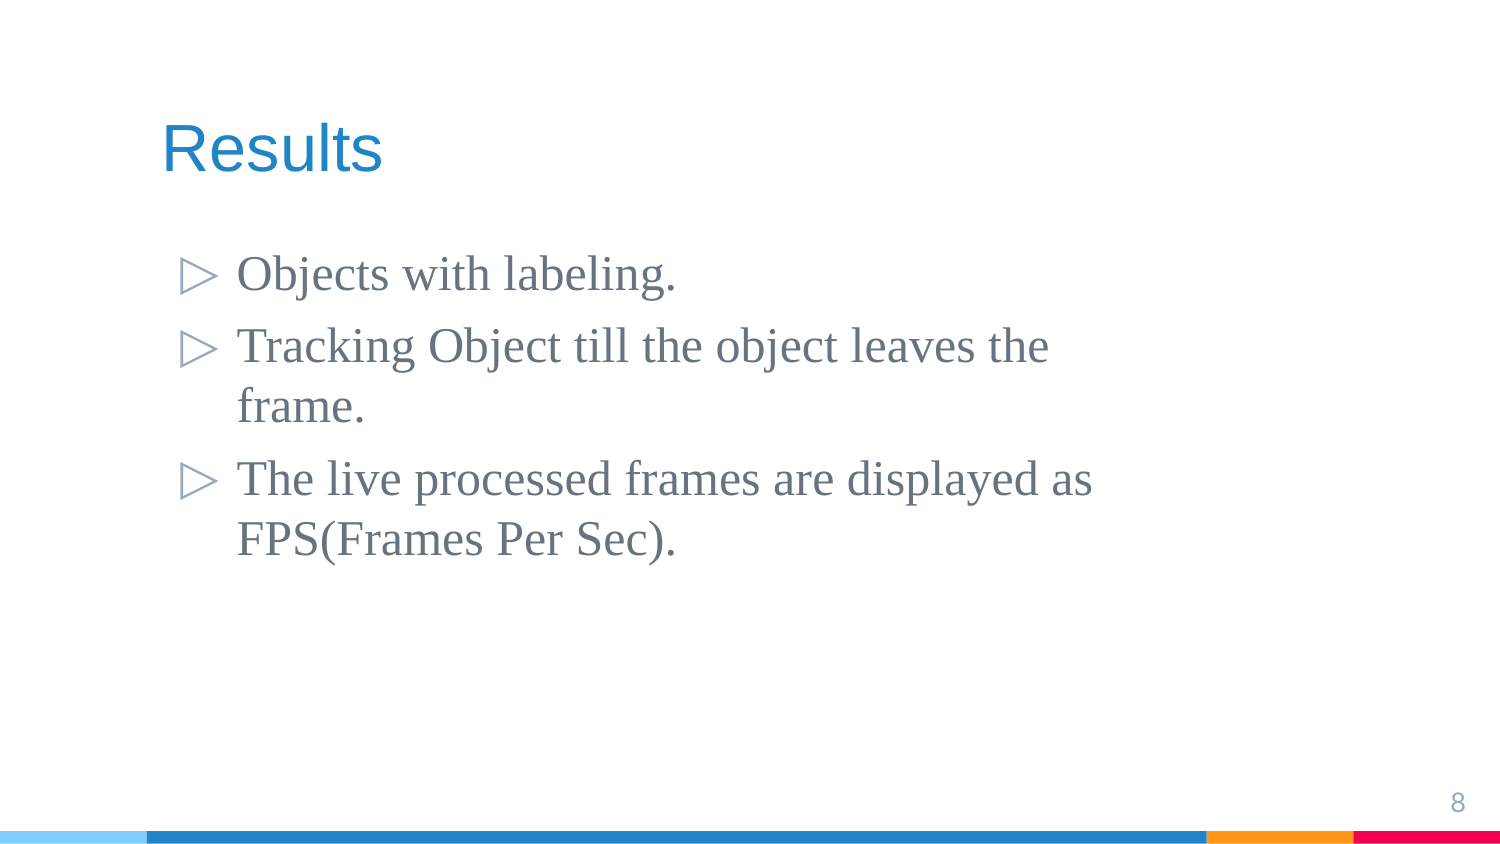

# Results
Objects with labeling.
Tracking Object till the object leaves the frame.
The live processed frames are displayed as FPS(Frames Per Sec).
8